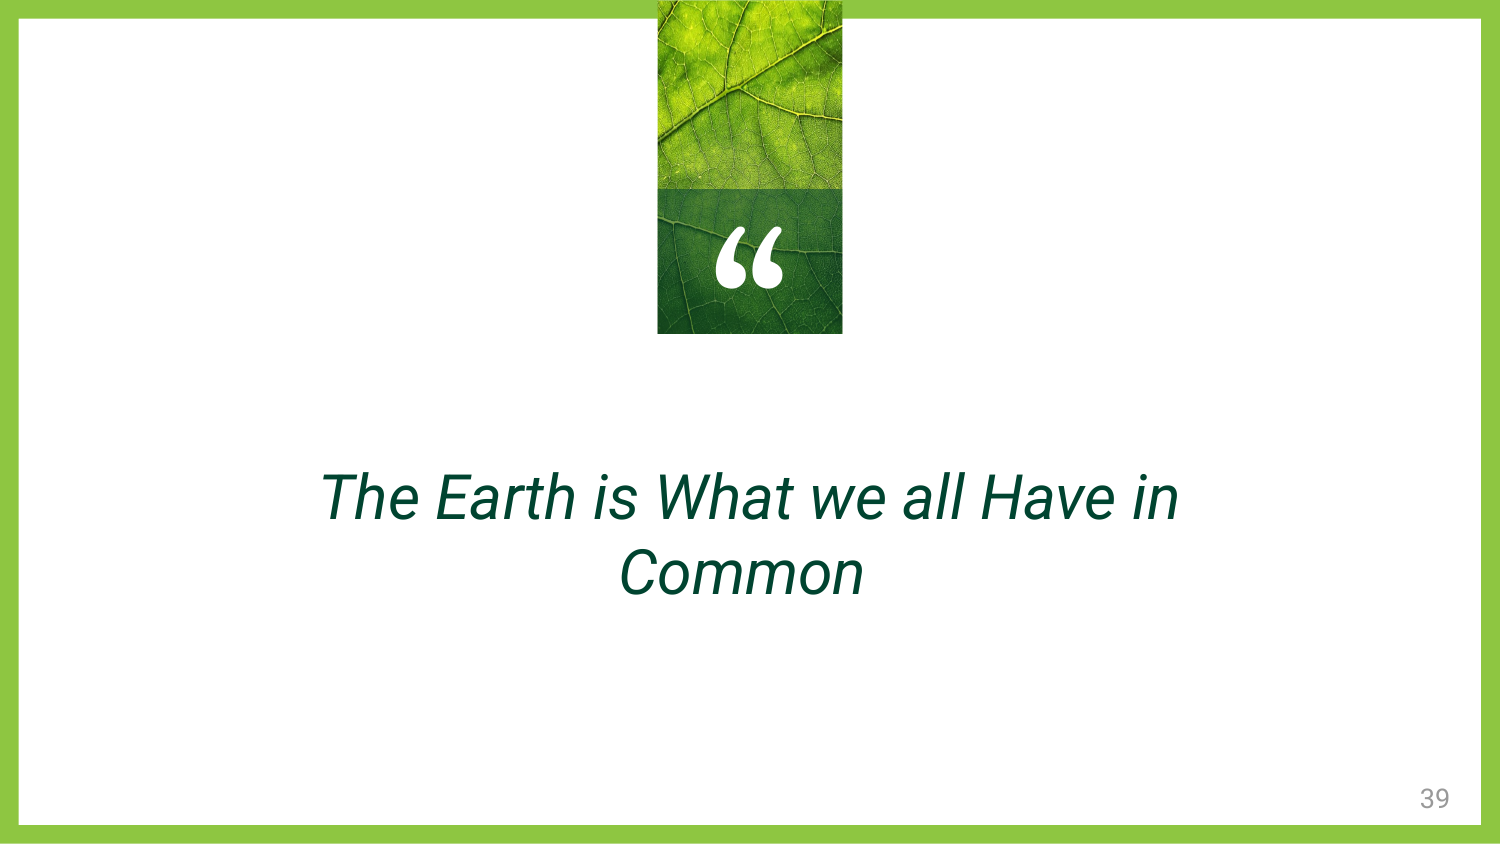

The Earth is What we all Have in Common
39